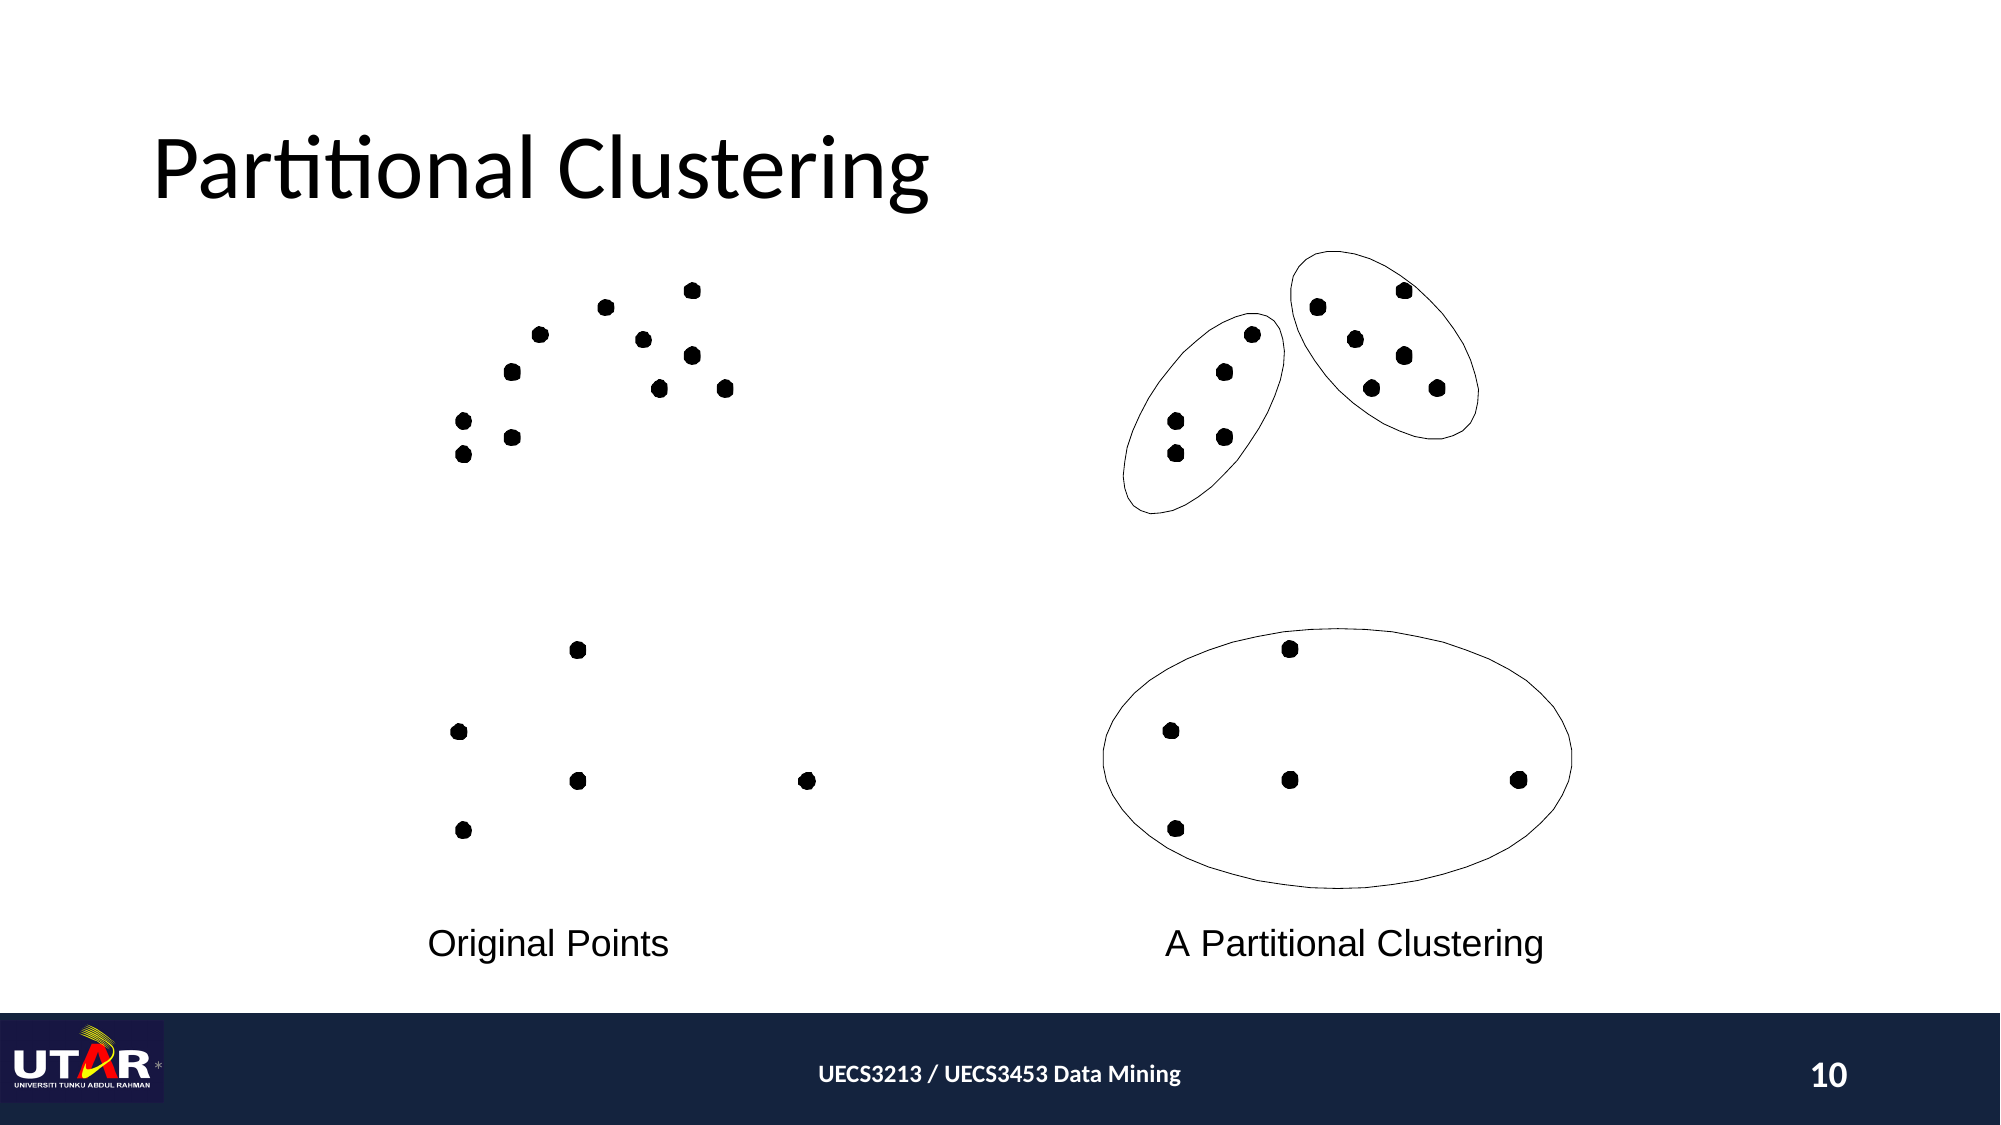

# Partitional Clustering

Original Points
A Partitional Clustering
*
UECS3213 / UECS3453 Data Mining
10